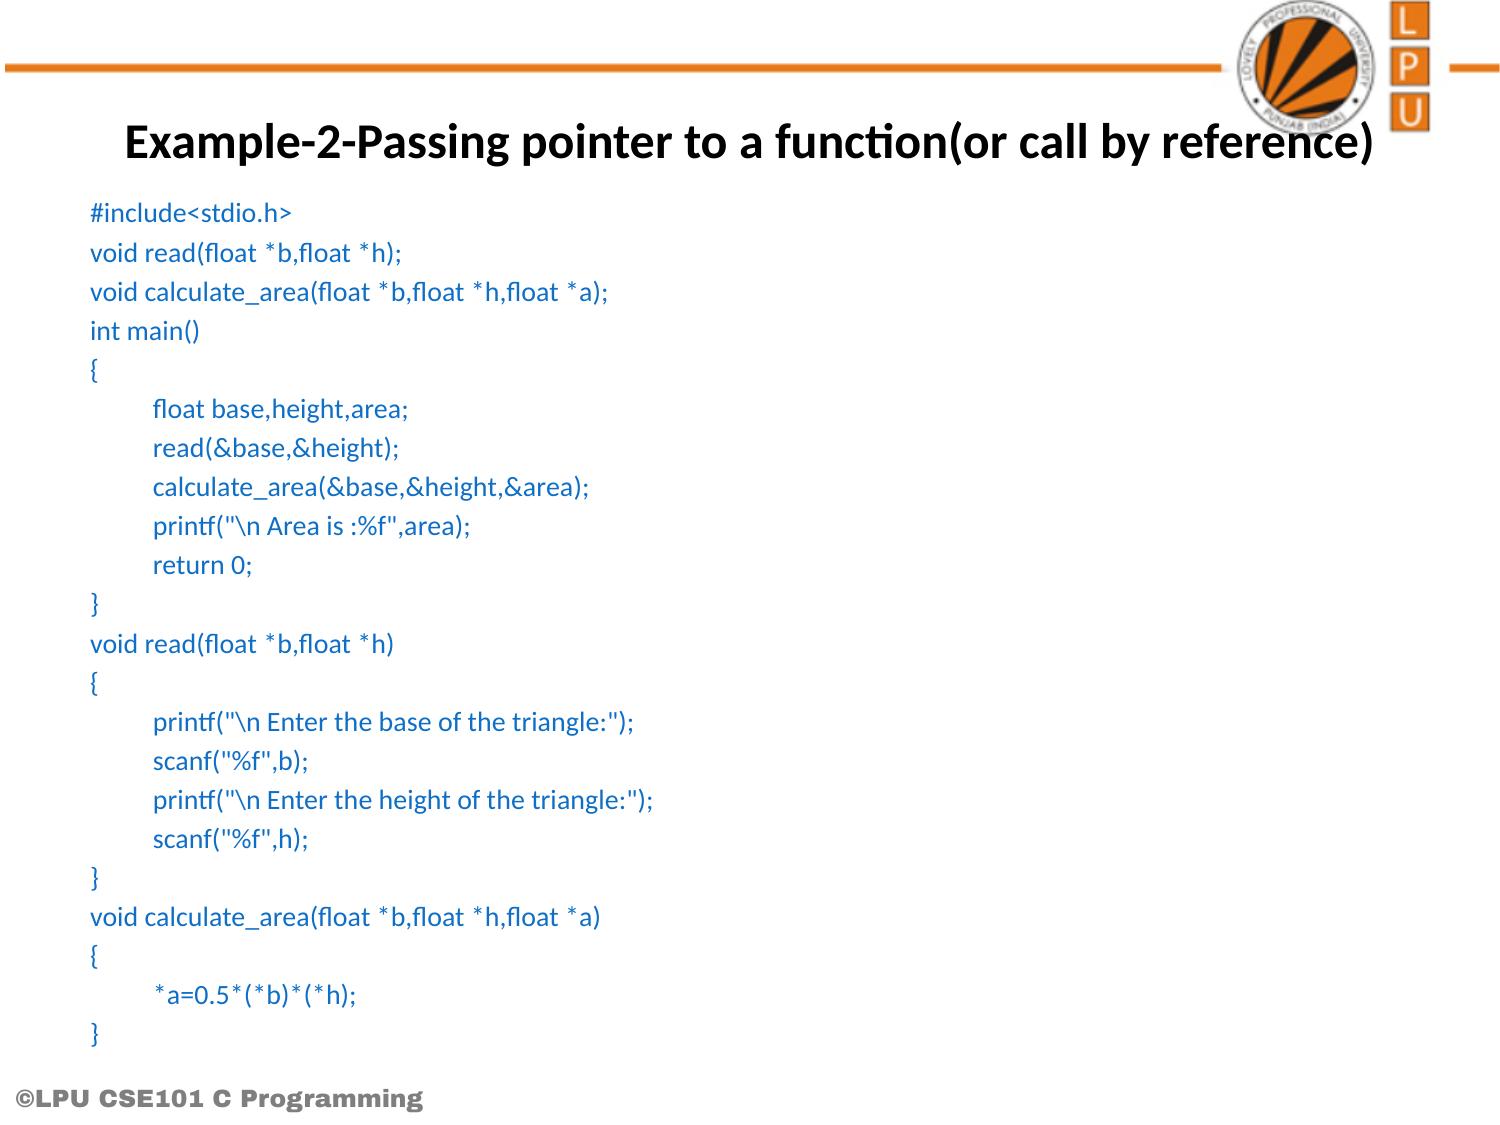

# Example-2-Passing pointer to a function(or call by reference)
#include<stdio.h>
void read(float *b,float *h);
void calculate_area(float *b,float *h,float *a);
int main()
{
	float base,height,area;
	read(&base,&height);
	calculate_area(&base,&height,&area);
	printf("\n Area is :%f",area);
	return 0;
}
void read(float *b,float *h)
{
	printf("\n Enter the base of the triangle:");
	scanf("%f",b);
	printf("\n Enter the height of the triangle:");
	scanf("%f",h);
}
void calculate_area(float *b,float *h,float *a)
{
	*a=0.5*(*b)*(*h);
}